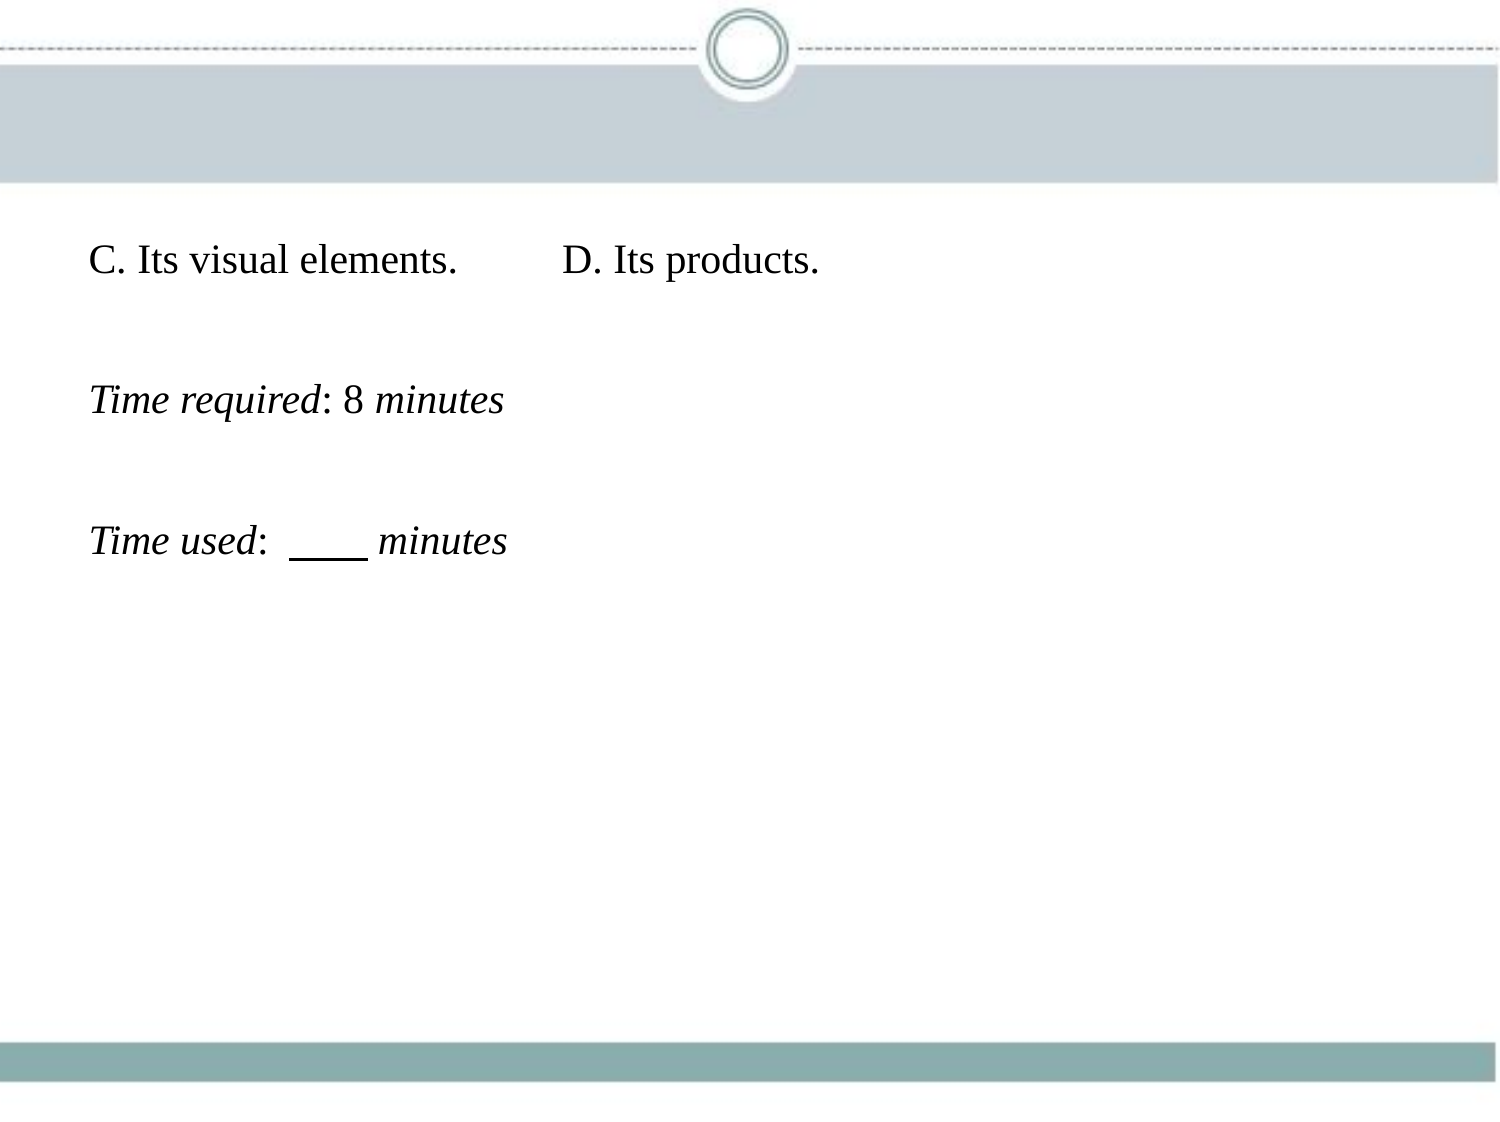

C. Its visual elements.　　D. Its products.
Time required: 8 minutes
Time used: 　    minutes